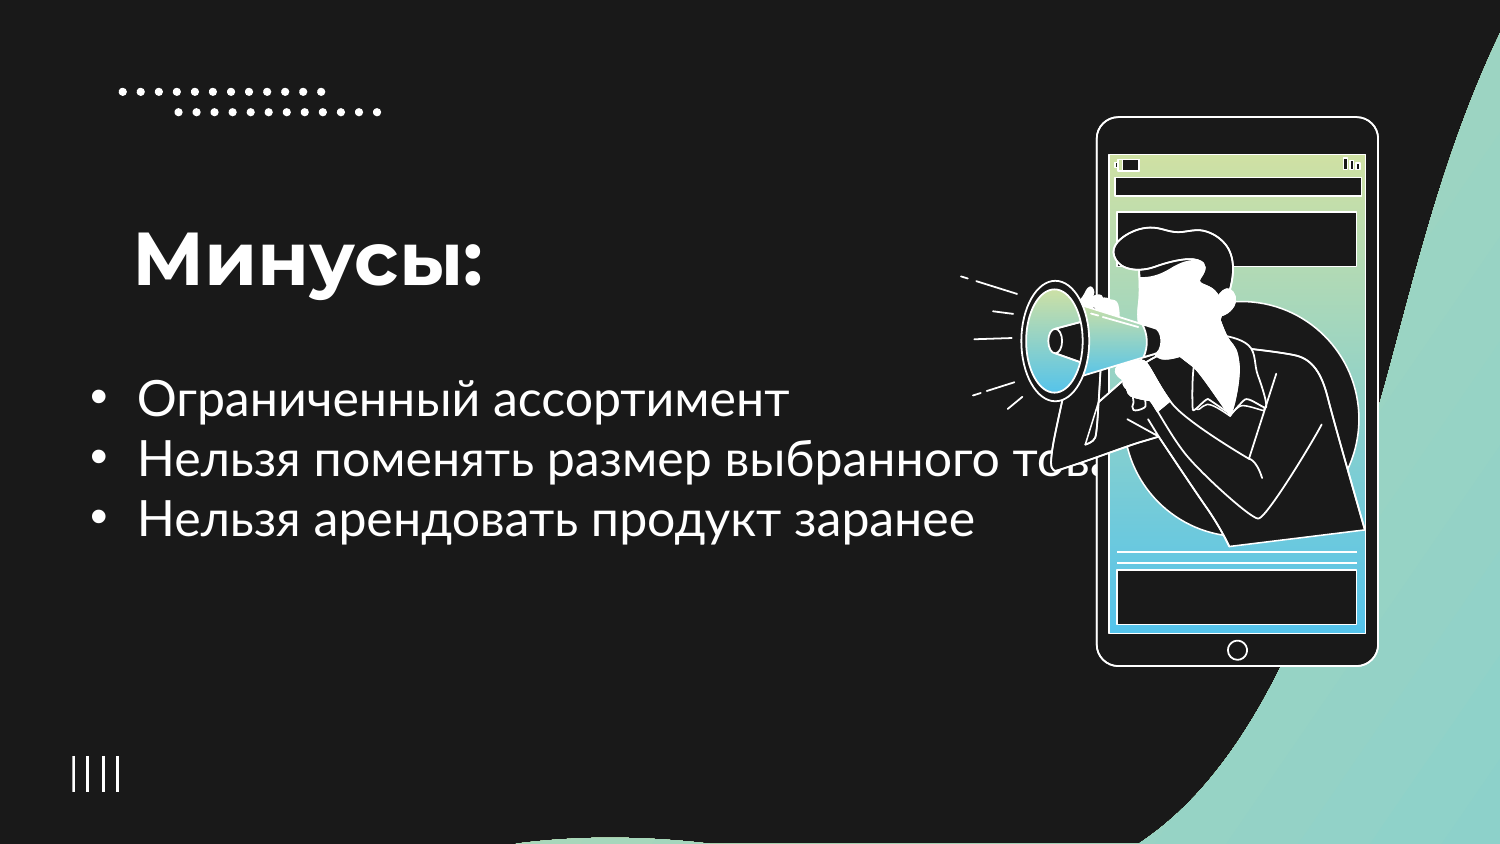

# Минусы:
Ограниченный ассортимент
Нельзя поменять размер выбранного товара
Нельзя арендовать продукт заранее